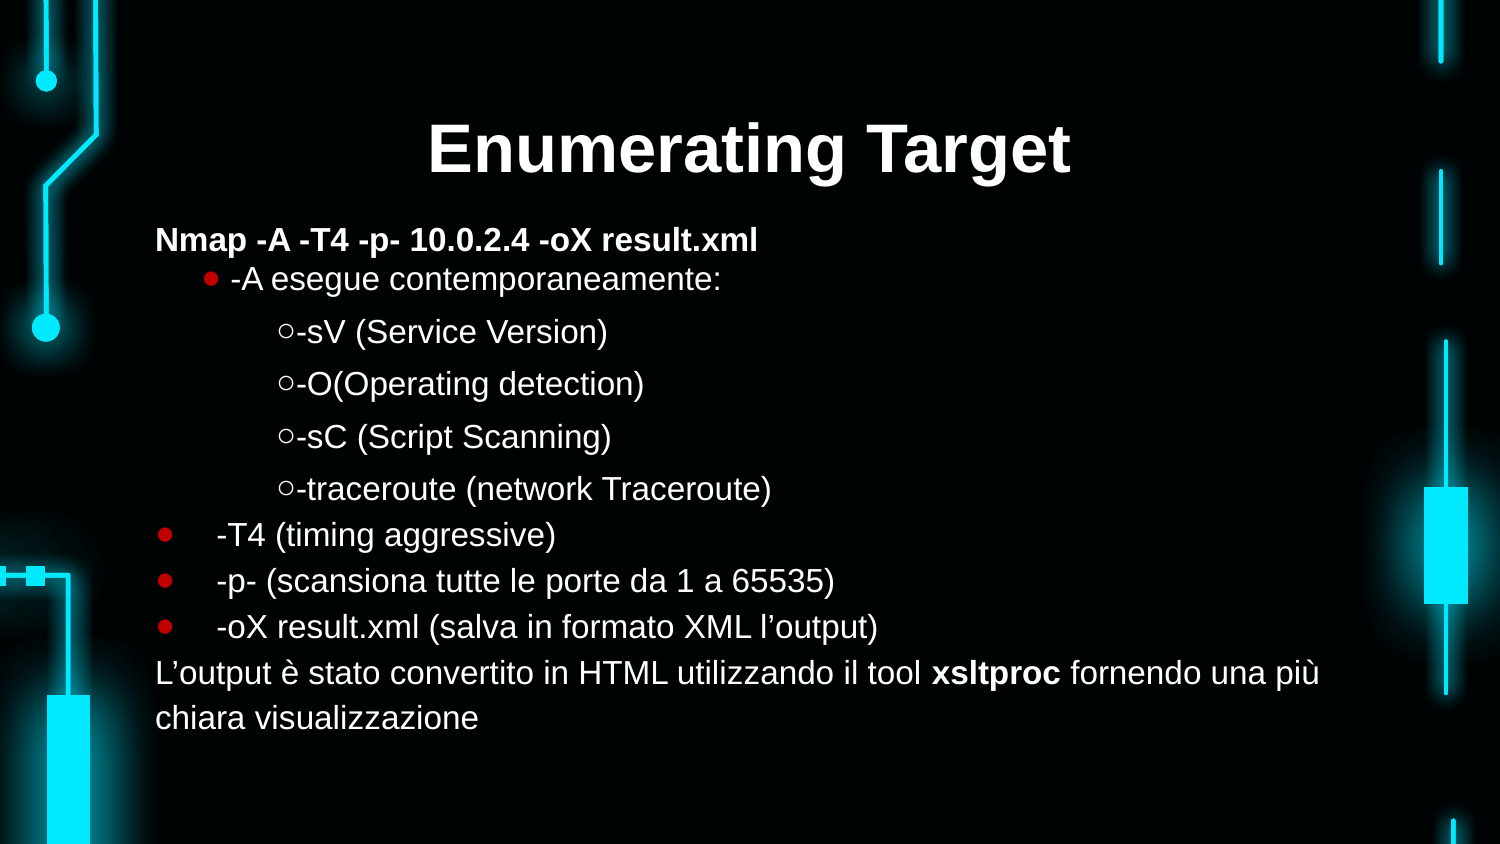

# Enumerating Target
Nmap -A -T4 -p- 10.0.2.4 -oX result.xml
 -A esegue contemporaneamente:
-sV (Service Version)
-O(Operating detection)
-sC (Script Scanning)
-traceroute (network Traceroute)
 -T4 (timing aggressive)
 -p- (scansiona tutte le porte da 1 a 65535)
 -oX result.xml (salva in formato XML l’output)
L’output è stato convertito in HTML utilizzando il tool xsltproc fornendo una più chiara visualizzazione